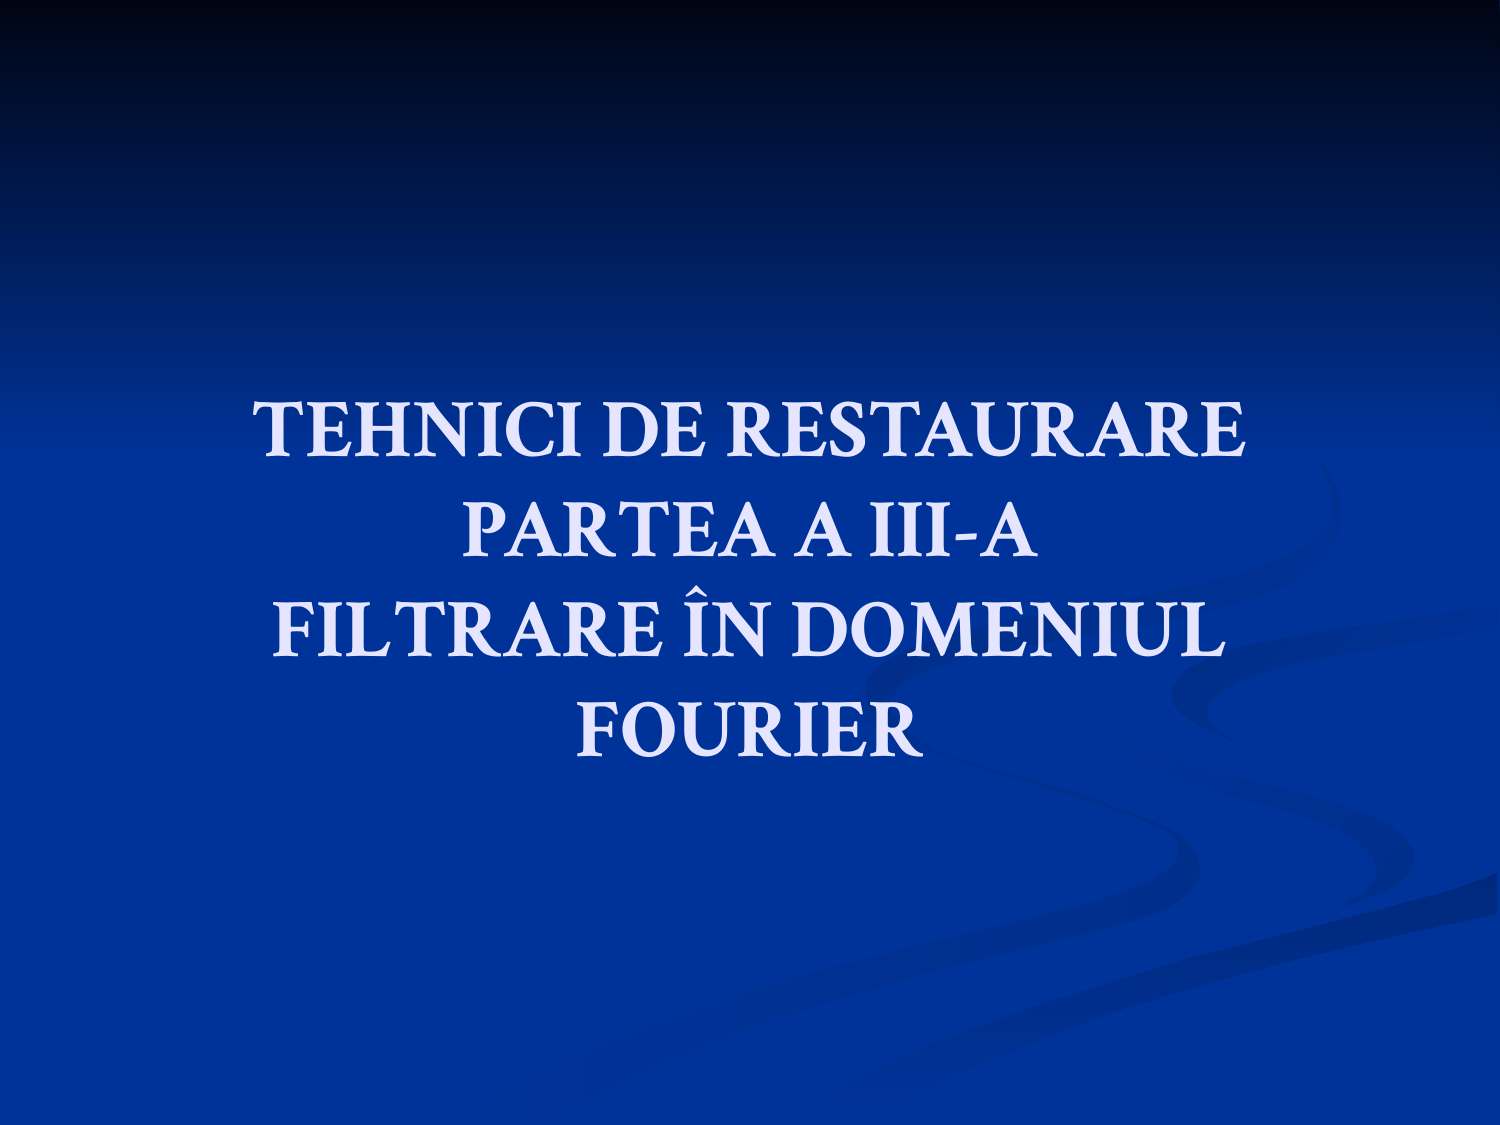

# TEHNICI DE RESTAURARE PARTEA A III-A FILTRARE ÎN DOMENIUL FOURIER